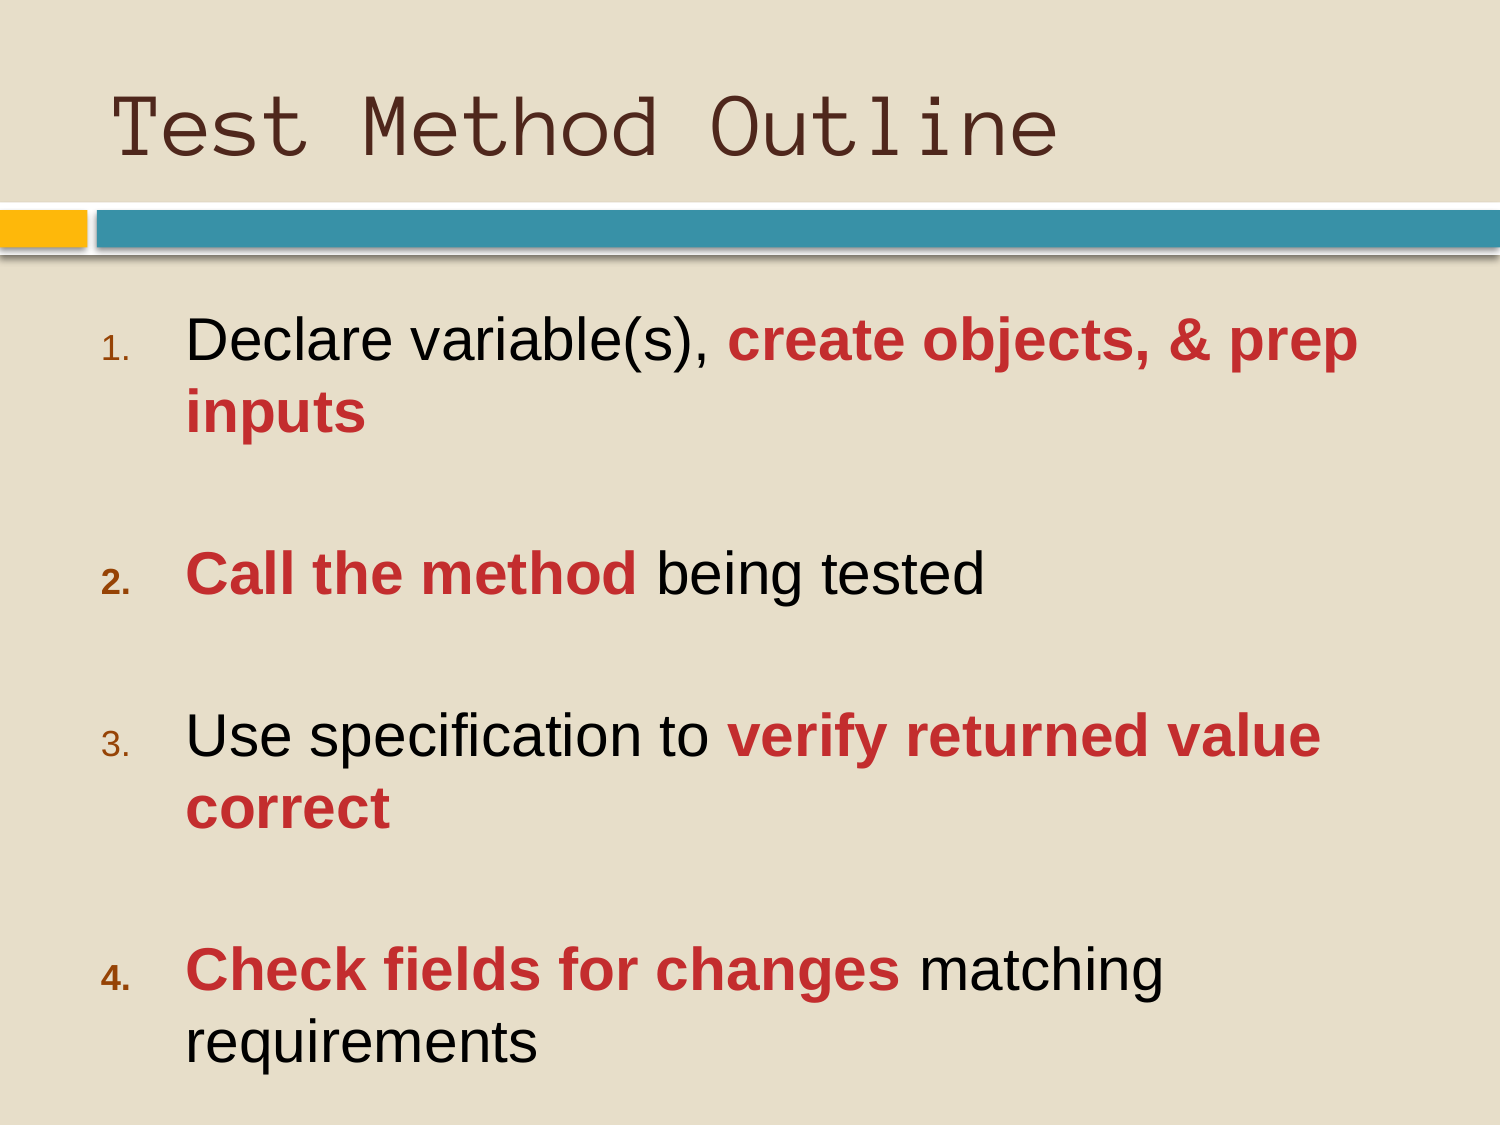

# Test Method Outline
Declare variable(s), create objects, & prep inputs

Call the method being tested

Use specification to verify returned value correct

Check fields for changes matching requirements

Should also verify other fields did not change

Assert array & object arguments also correct